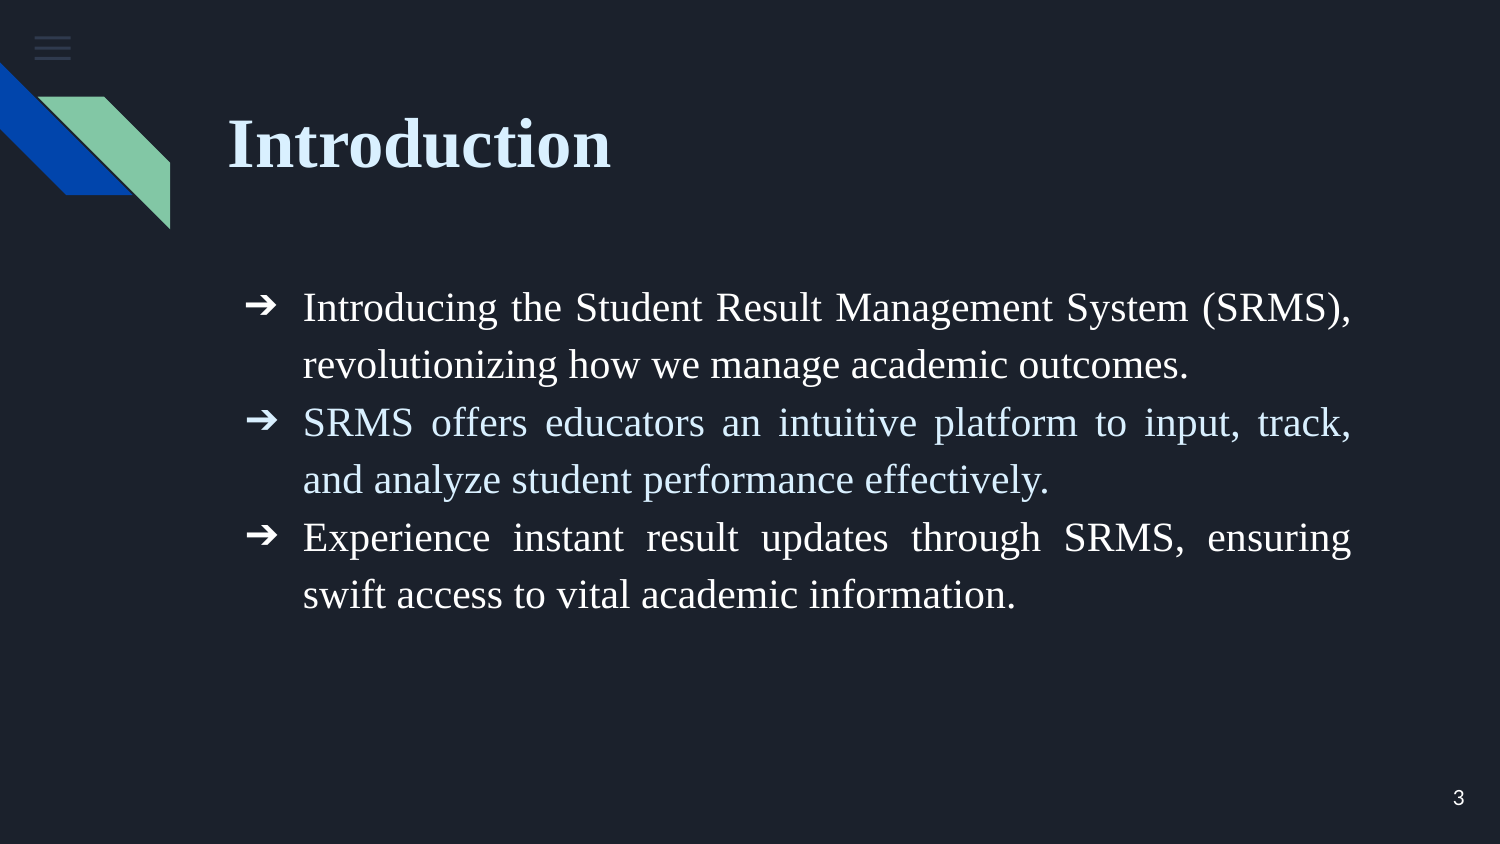

# Introduction
Introducing the Student Result Management System (SRMS), revolutionizing how we manage academic outcomes.
SRMS offers educators an intuitive platform to input, track, and analyze student performance effectively.
Experience instant result updates through SRMS, ensuring swift access to vital academic information.

3